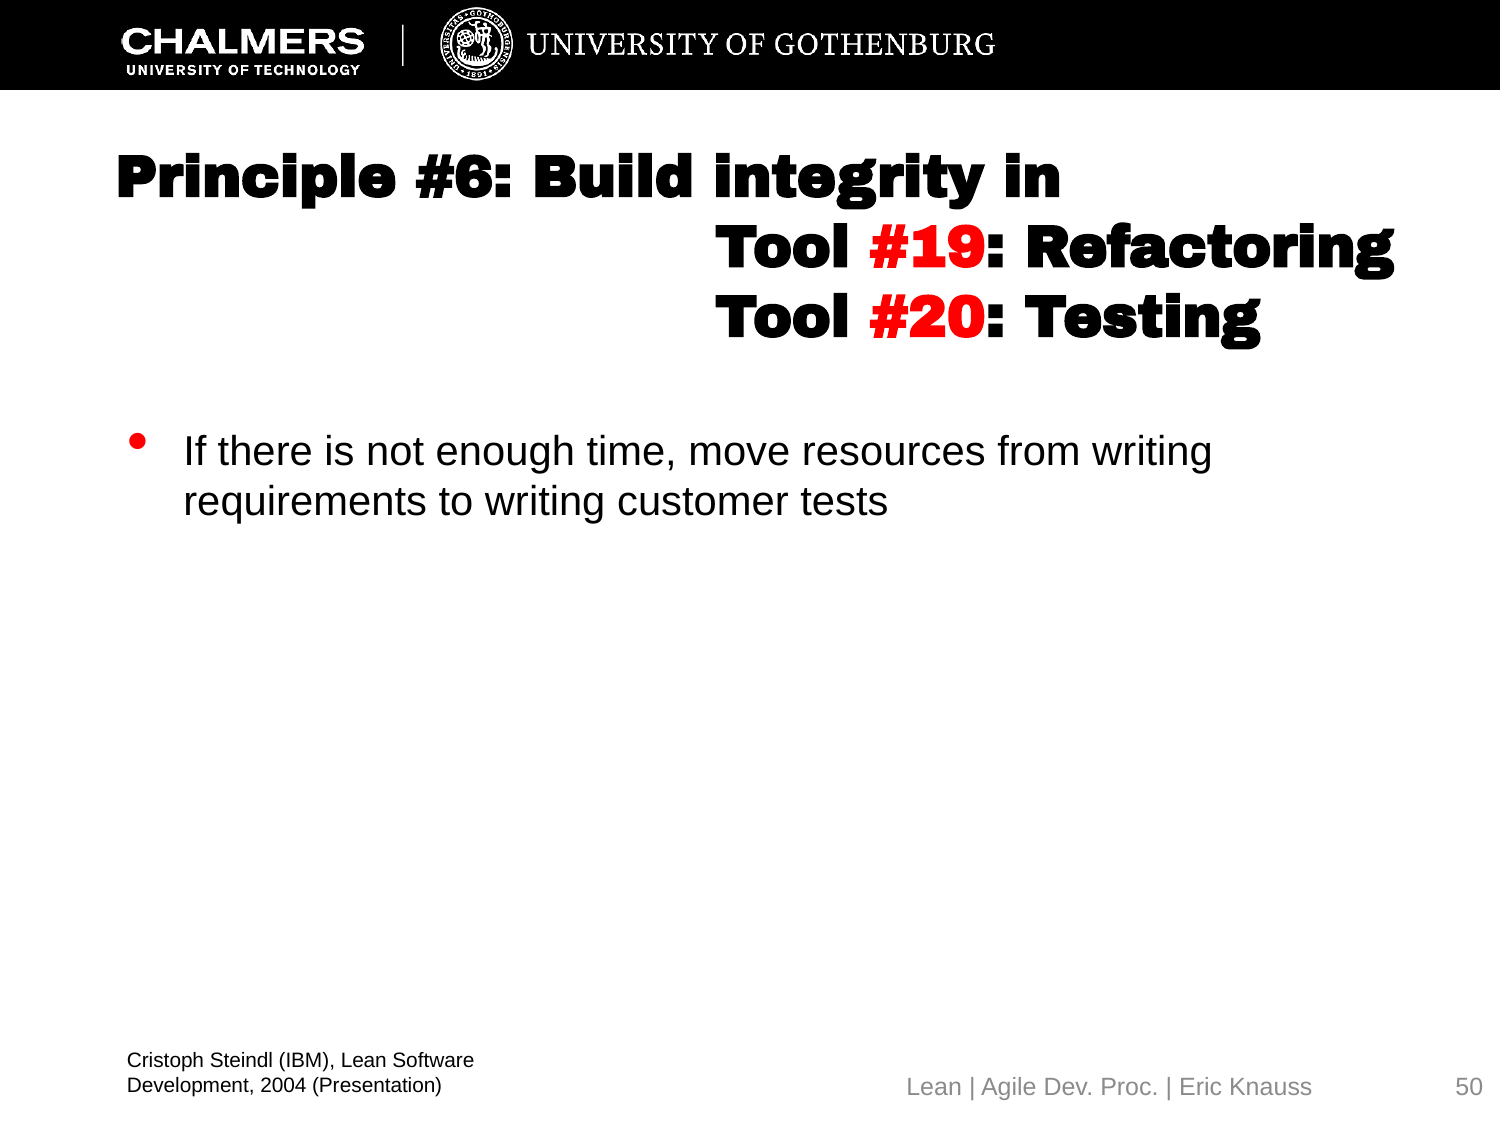

# Principle #6: Build integrity in Tool #19: Refactoring Tool #20: Testing
If there is not enough time, move resources from writing requirements to writing customer tests
Cristoph Steindl (IBM), Lean Software Development, 2004 (Presentation)
50
Lean | Agile Dev. Proc. | Eric Knauss